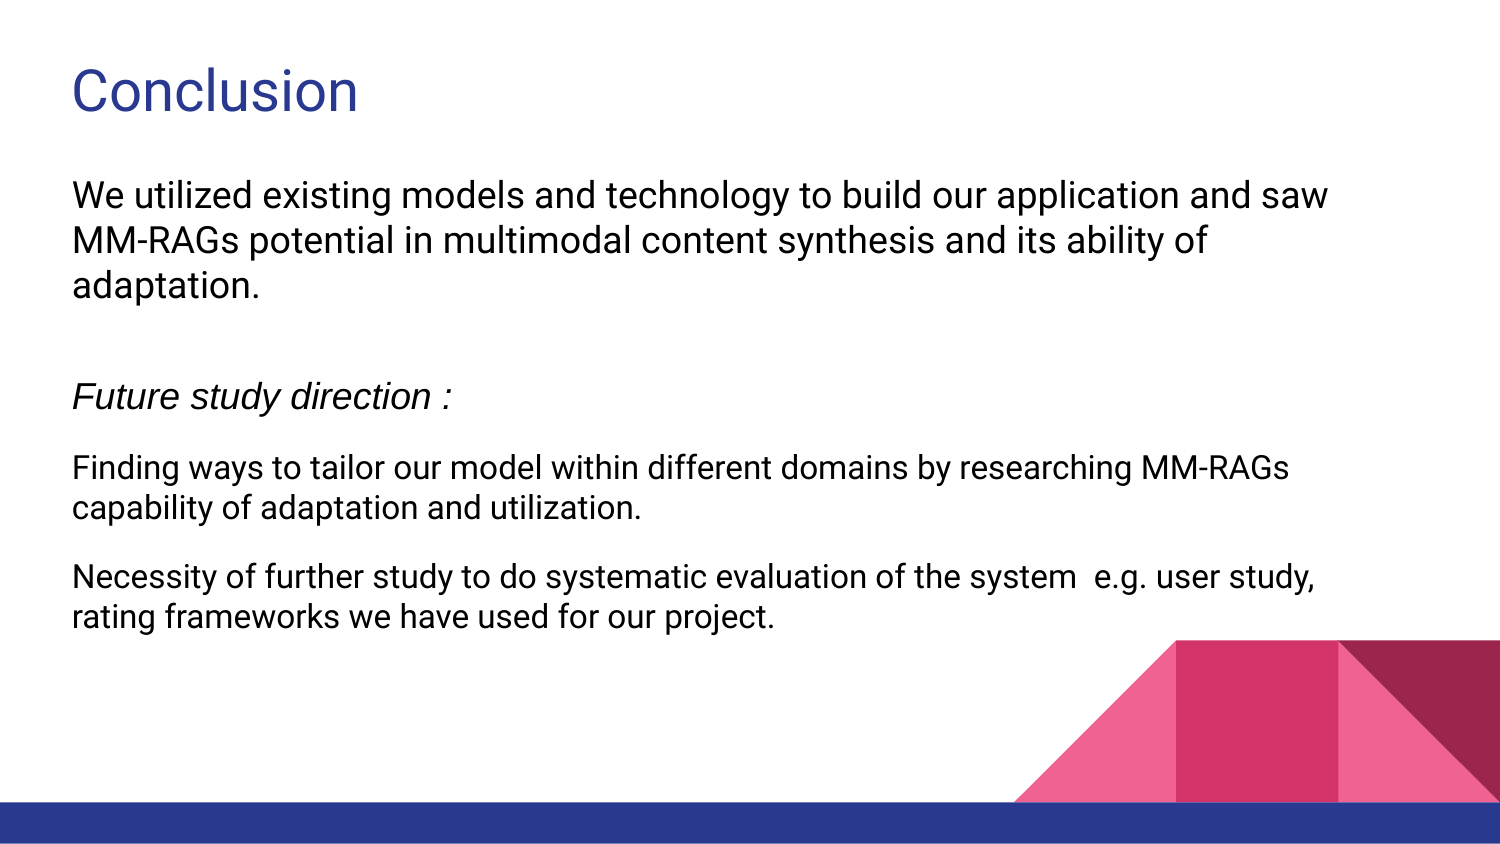

# Conclusion
We utilized existing models and technology to build our application and saw MM-RAGs potential in multimodal content synthesis and its ability of adaptation.

Future study direction :
Finding ways to tailor our model within different domains by researching MM-RAGs capability of adaptation and utilization.
Necessity of further study to do systematic evaluation of the system  e.g. user study, rating frameworks we have used for our project.